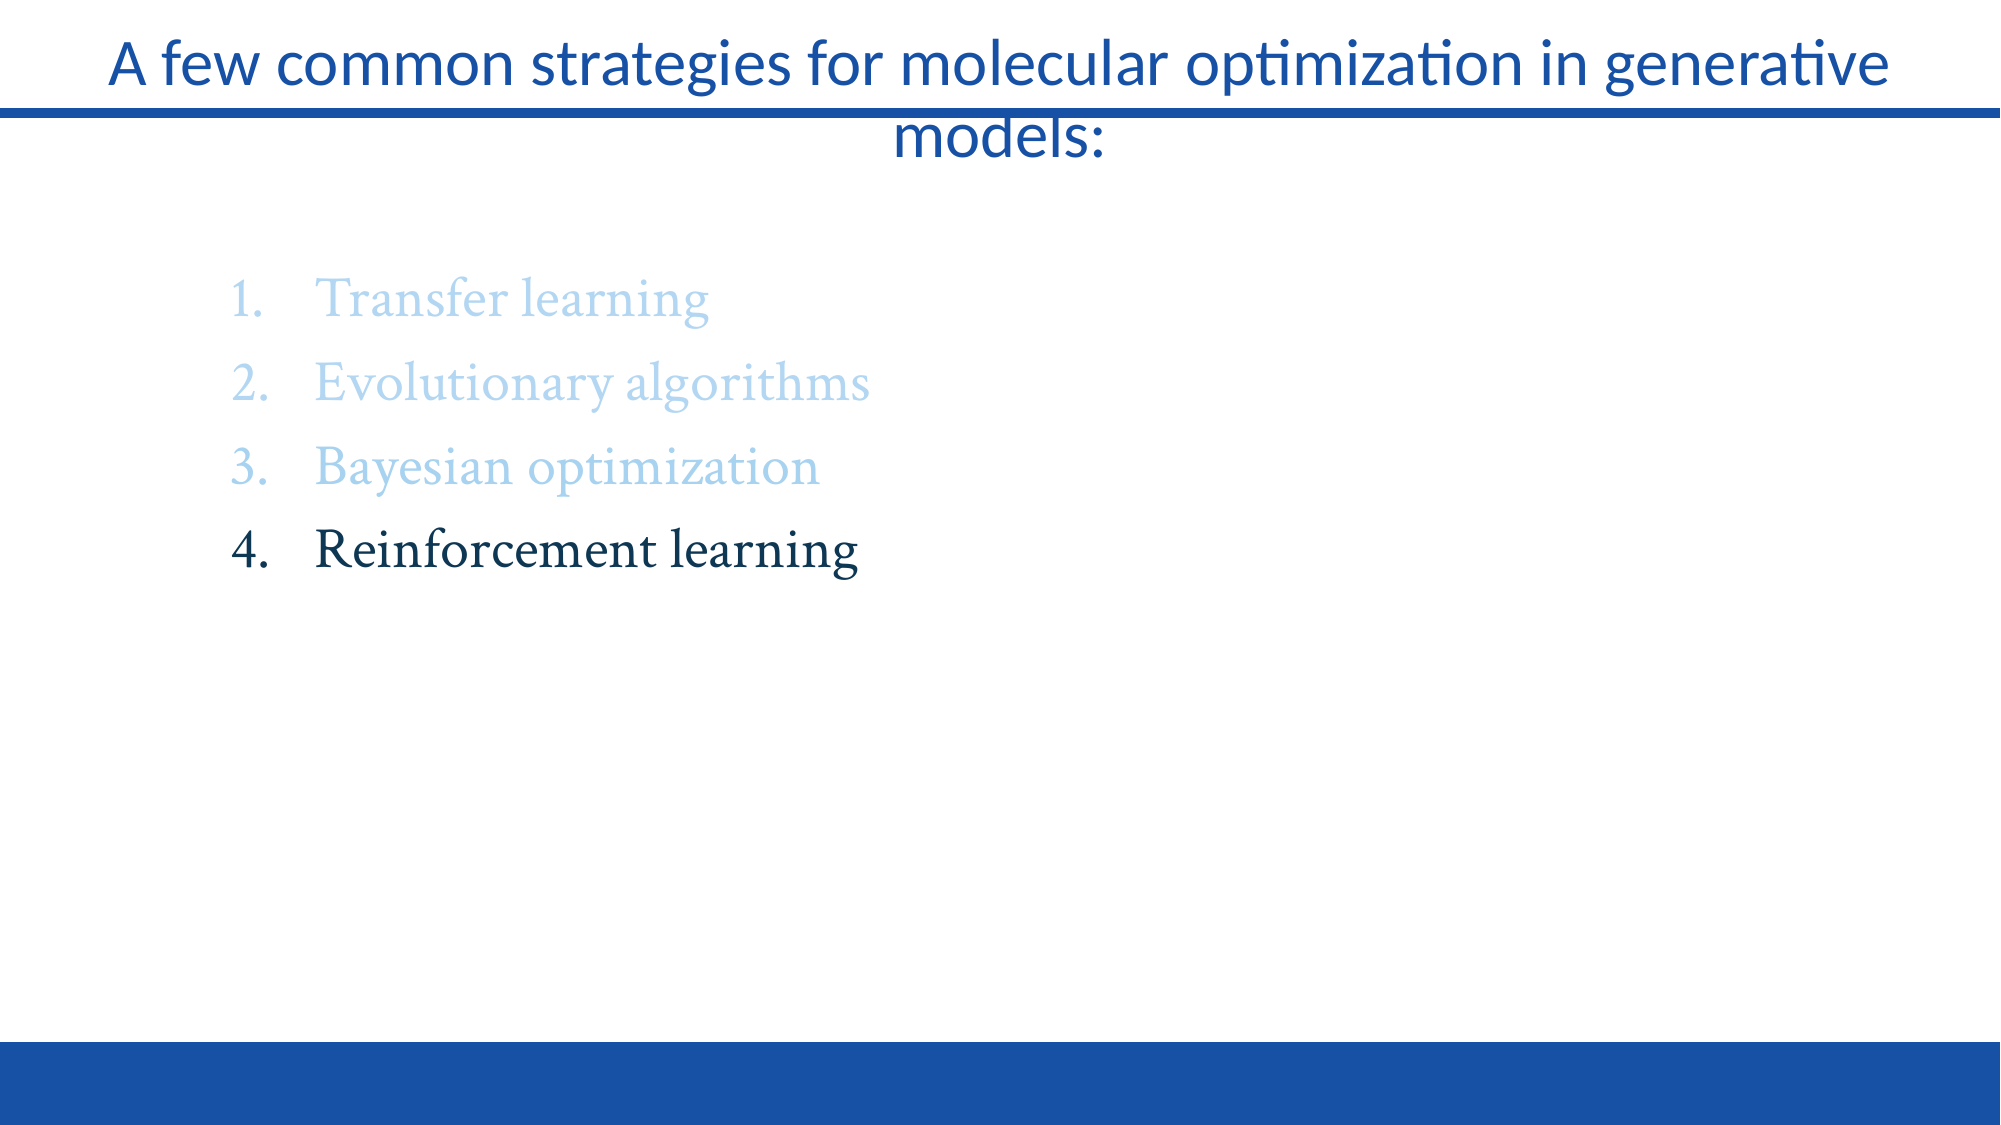

A few common strategies for molecular optimization in generative models:

Transfer learning
Evolutionary algorithms
Bayesian optimization
Reinforcement learning

30